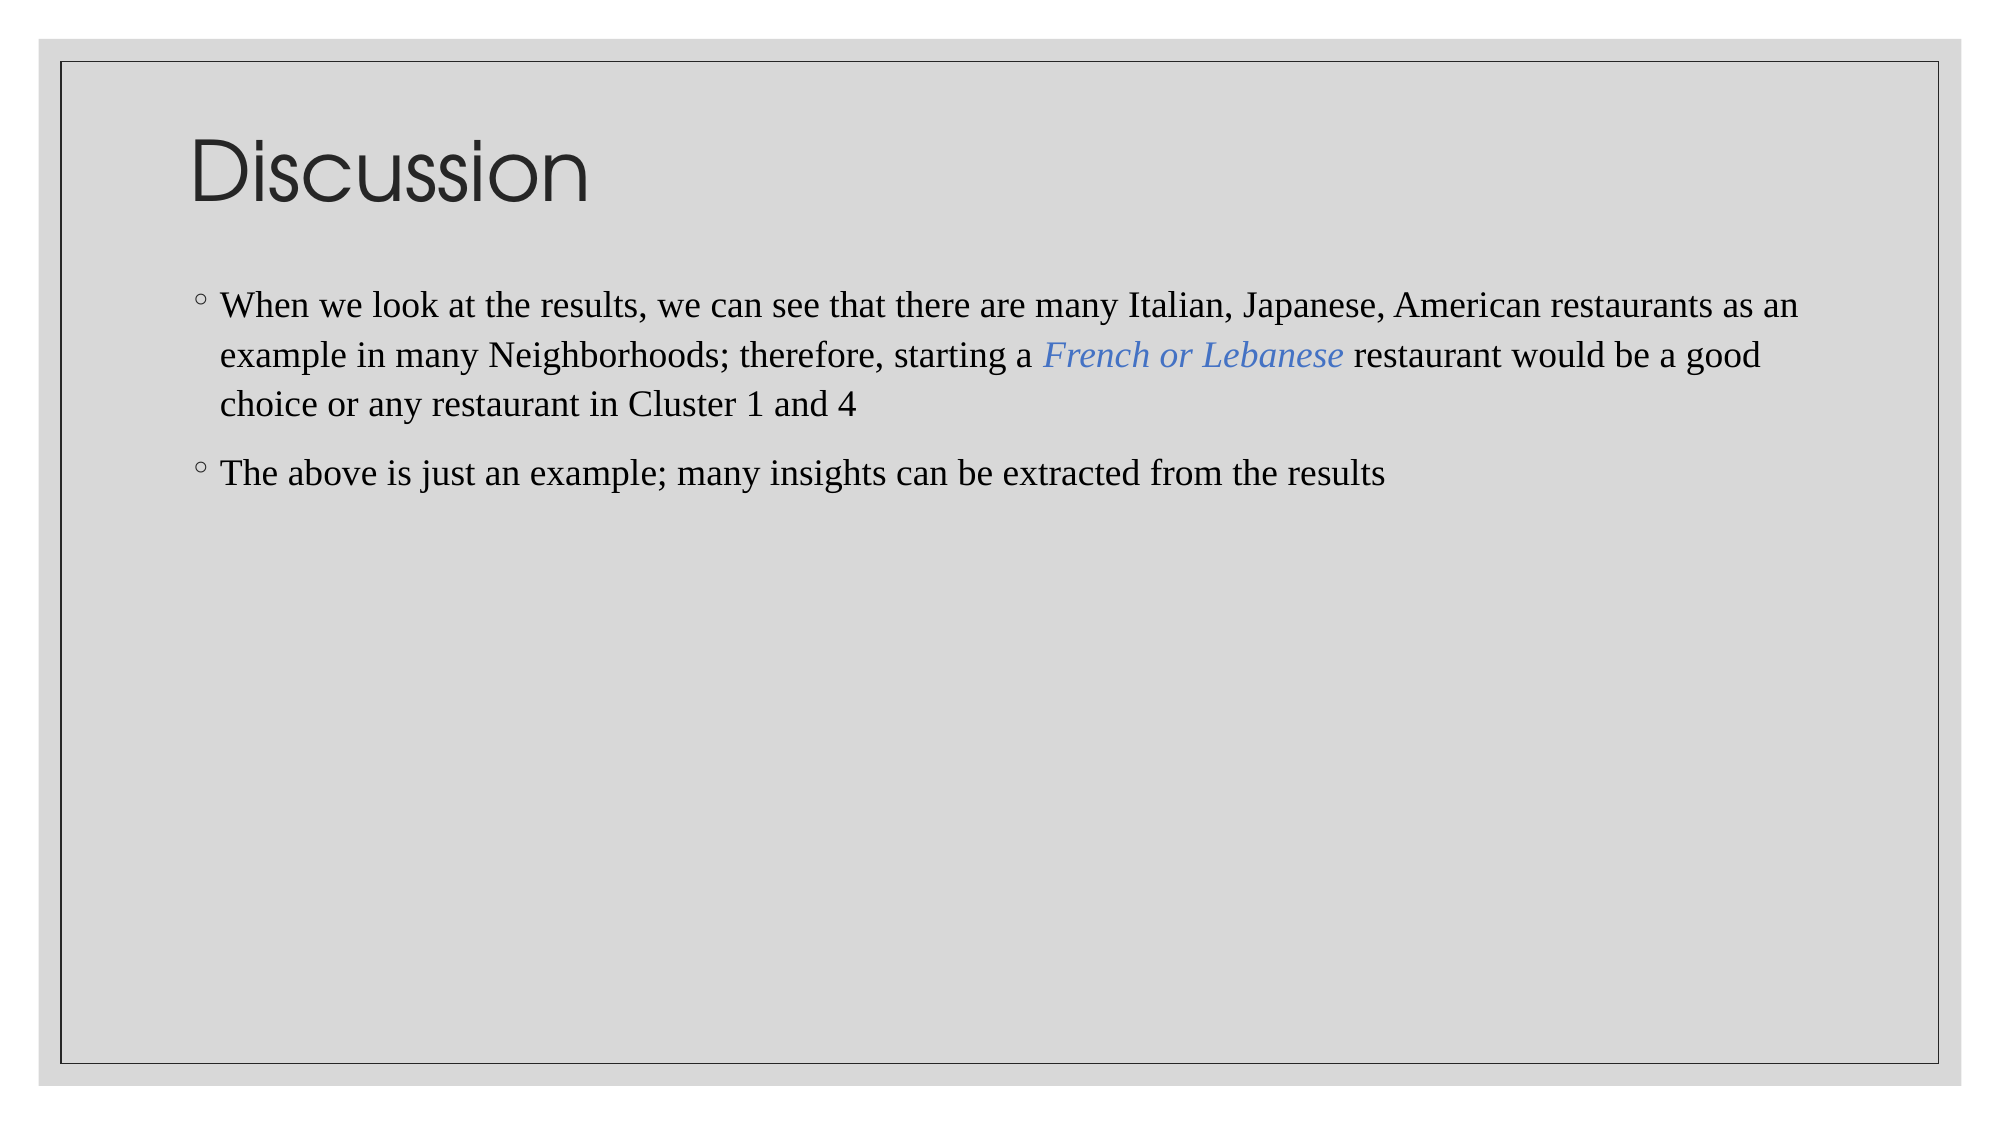

# Discussion
When we look at the results, we can see that there are many Italian, Japanese, American restaurants as an example in many Neighborhoods; therefore, starting a French or Lebanese restaurant would be a good choice or any restaurant in Cluster 1 and 4
The above is just an example; many insights can be extracted from the results